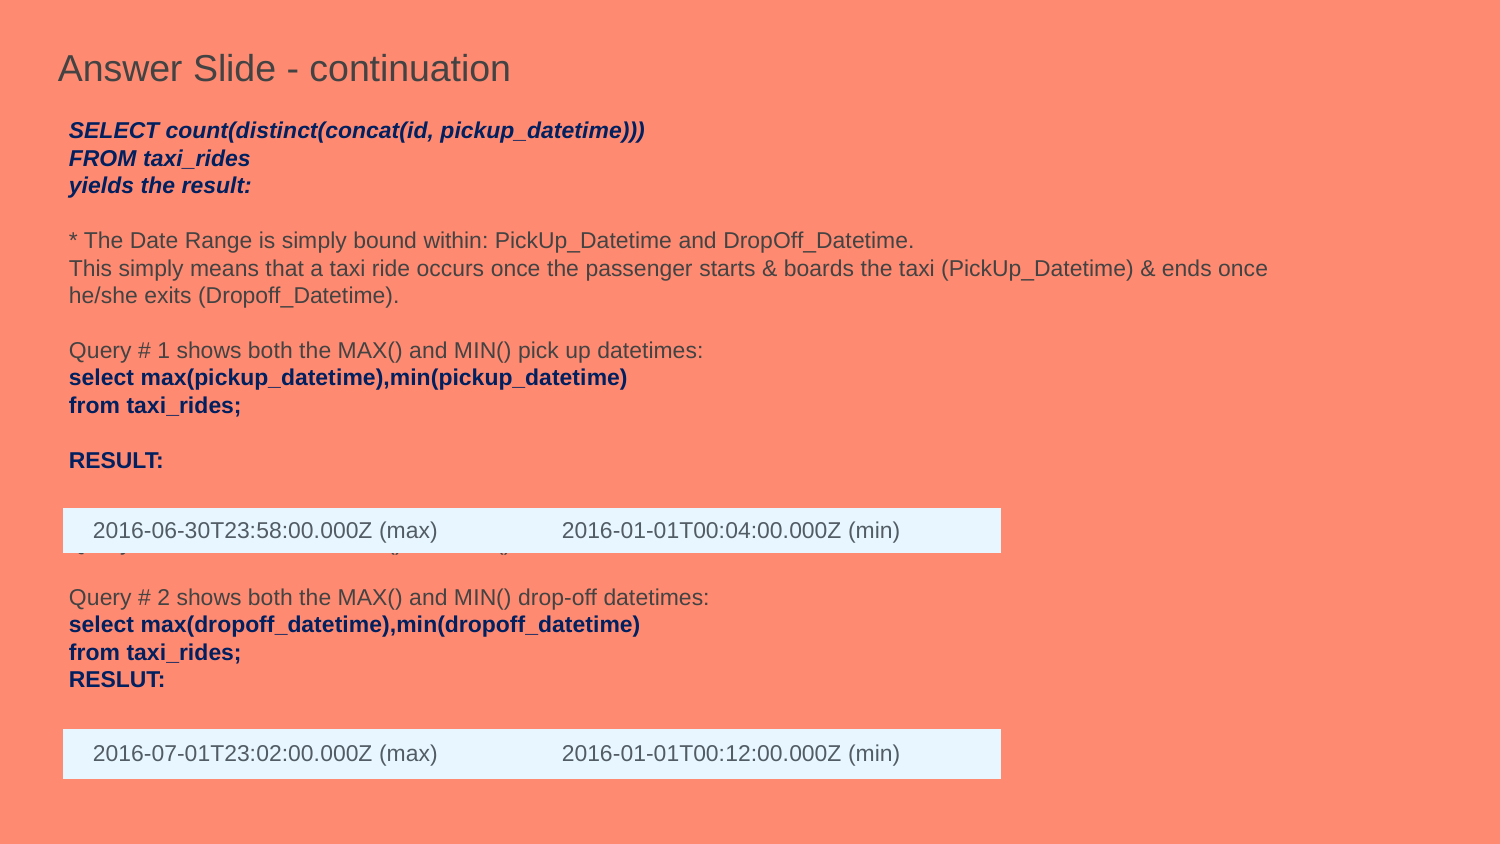

# Answer Slide - continuation

SELECT count(distinct(concat(id, pickup_datetime)))
FROM taxi_rides
yields the result:
* The Date Range is simply bound within: PickUp_Datetime and DropOff_Datetime.
This simply means that a taxi ride occurs once the passenger starts & boards the taxi (PickUp_Datetime) & ends once he/she exits (Dropoff_Datetime).
Query # 1 shows both the MAX() and MIN() pick up datetimes:
select max(pickup_datetime),min(pickup_datetime)
from taxi_rides;
RESULT:
Query # 2 shows both the MAX() and MIN()
Query # 2 shows both the MAX() and MIN() drop-off datetimes:
select max(dropoff_datetime),min(dropoff_datetime)
from taxi_rides;
RESLUT:
* The dataset states that the geographical boundaries are limited to the

| 2016-06-30T23:58:00.000Z (max) | 2016-01-01T00:04:00.000Z (min) |
| --- | --- |
| 2016-07-01T23:02:00.000Z (max) | 2016-01-01T00:12:00.000Z (min) |
| --- | --- |